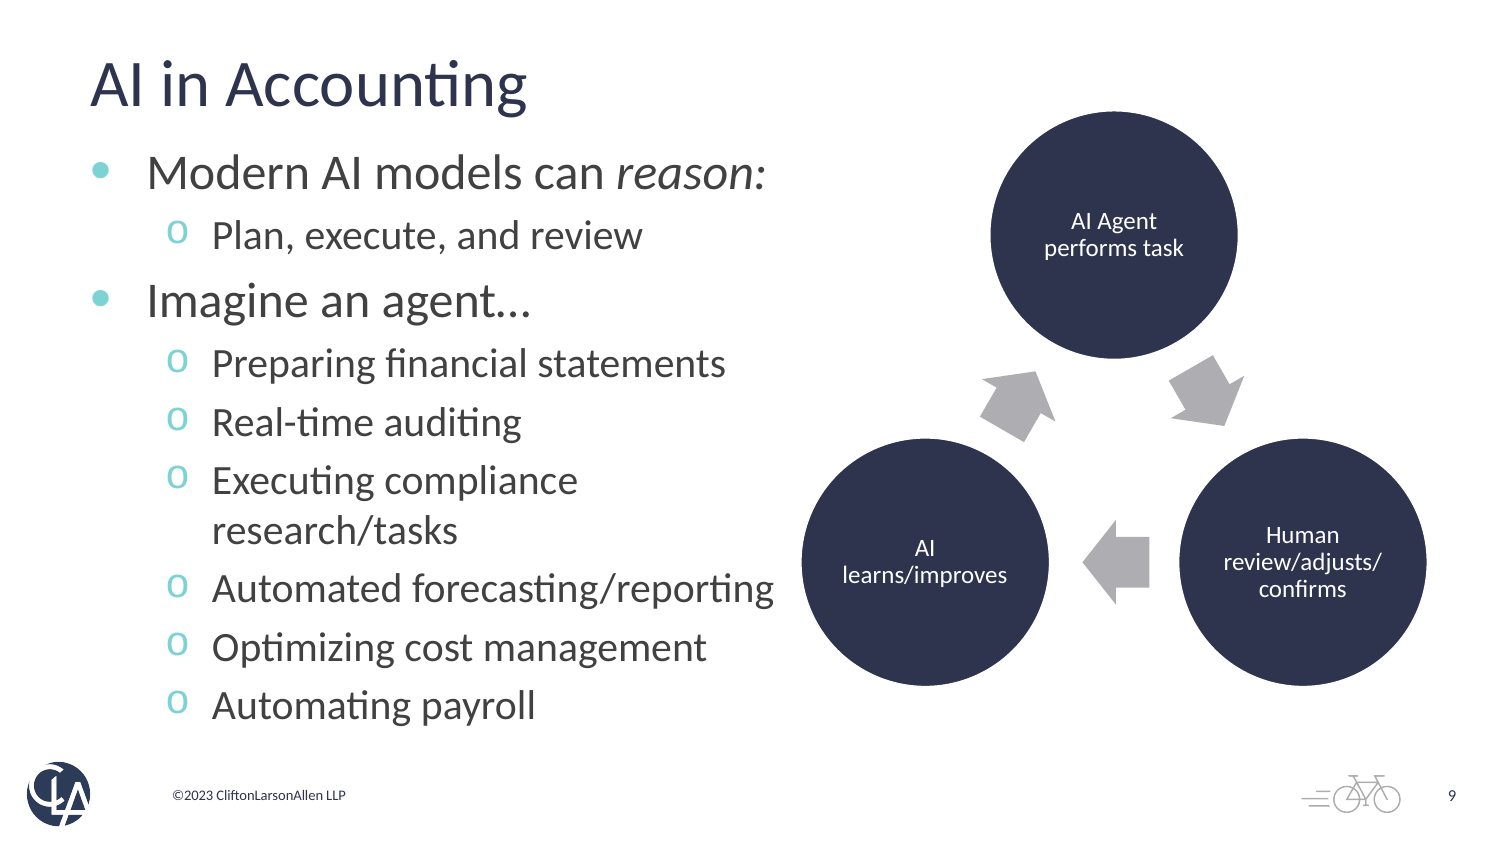

# AI in Accounting
AI Agent performs task

Human review/adjusts/ confirms

AI learns/improves

Modern AI models can reason:
Plan, execute, and review
Imagine an agent…
Preparing financial statements
Real-time auditing
Executing compliance research/tasks
Automated forecasting/reporting
Optimizing cost management
Automating payroll
9